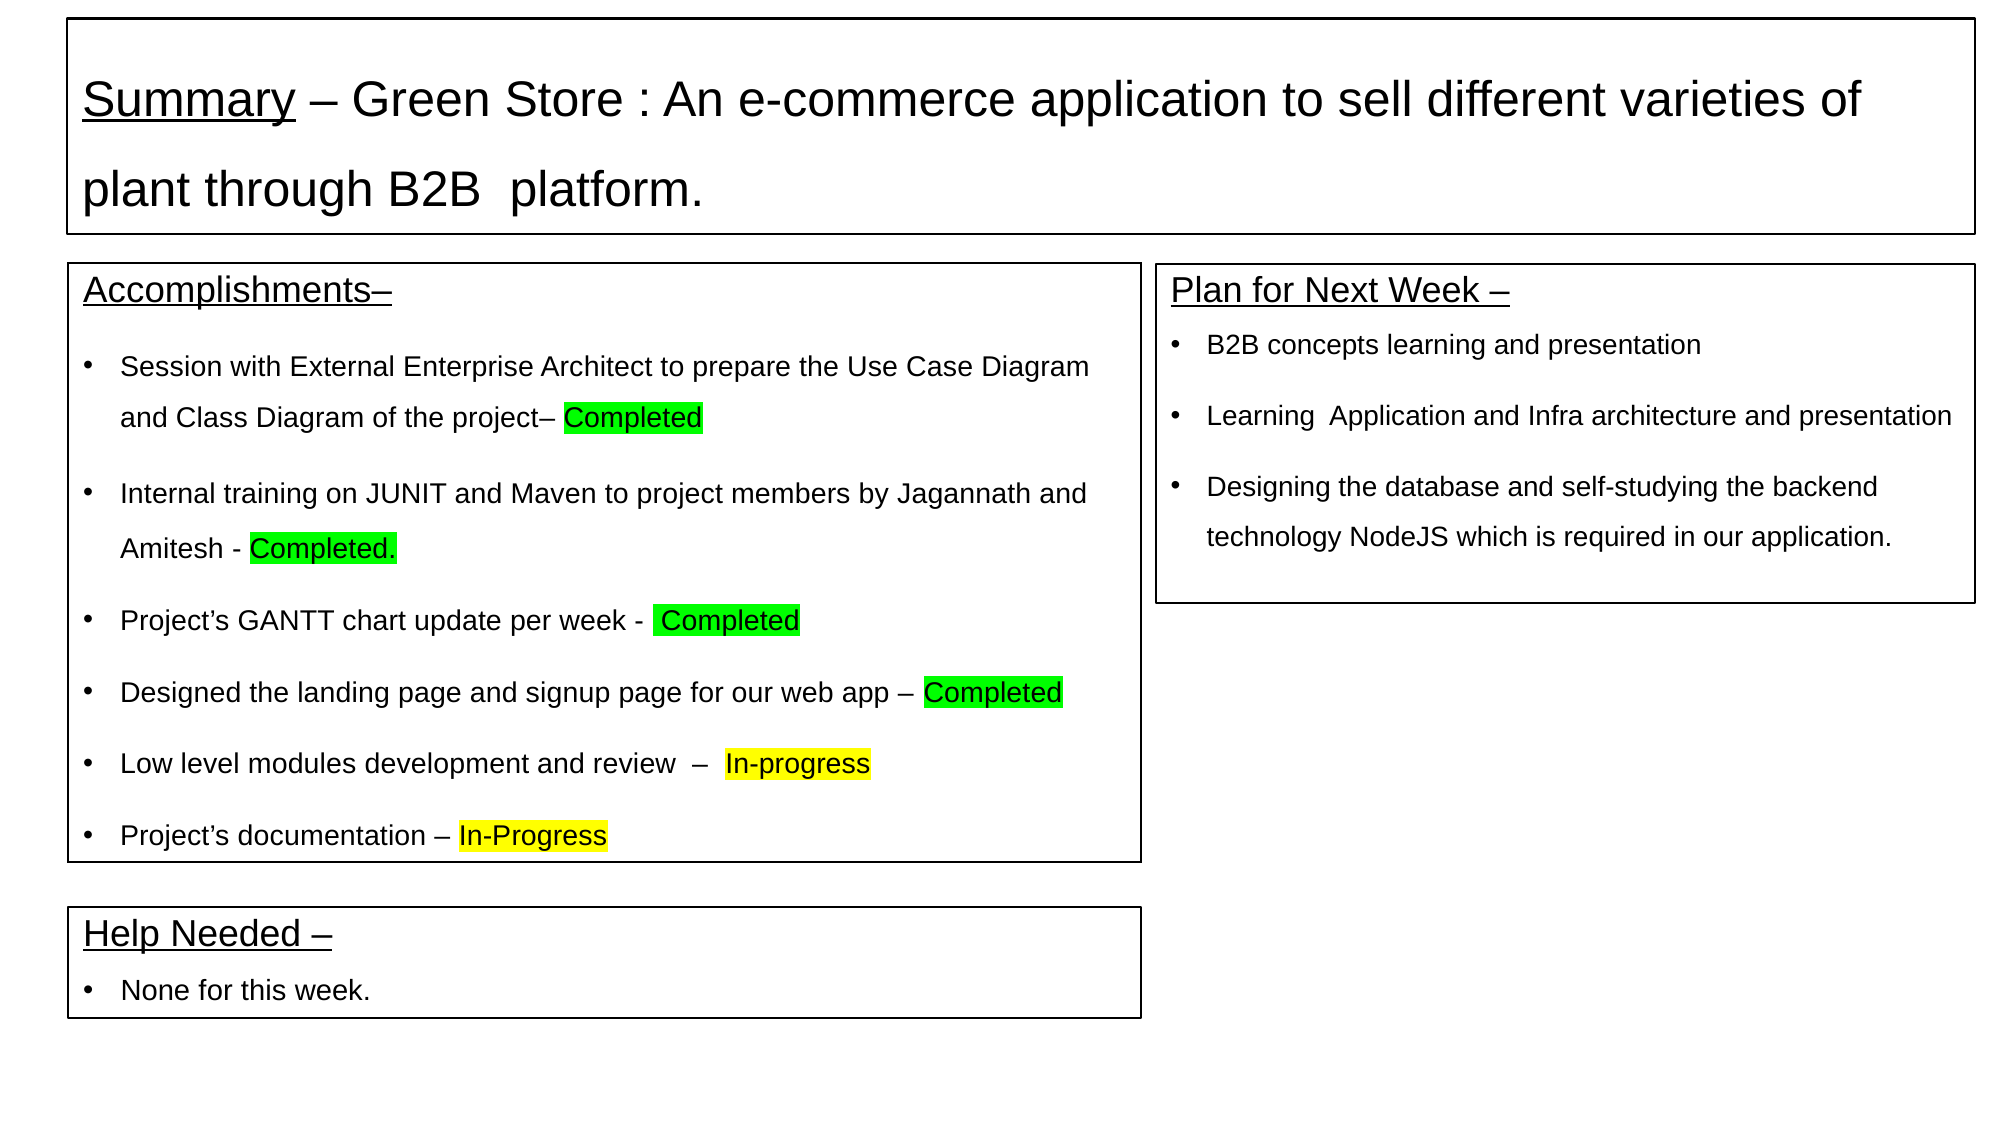

# Summary – Green Store : An e-commerce application to sell different varieties of plant through B2B  platform.
Accomplishments–
Session with External Enterprise Architect to prepare the Use Case Diagram and Class Diagram of the project– Completed
Internal training on JUNIT and Maven to project members by Jagannath and Amitesh - Completed.
Project’s GANTT chart update per week -  Completed
Designed the landing page and signup page for our web app – Completed
Low level modules development and review  –  In-progress
Project’s documentation – In-Progress

Plan for Next Week –
B2B concepts learning and presentation
Learning  Application and Infra architecture and presentation
Designing the database and self-studying the backend technology NodeJS which is required in our application.
Help Needed –
None for this week.